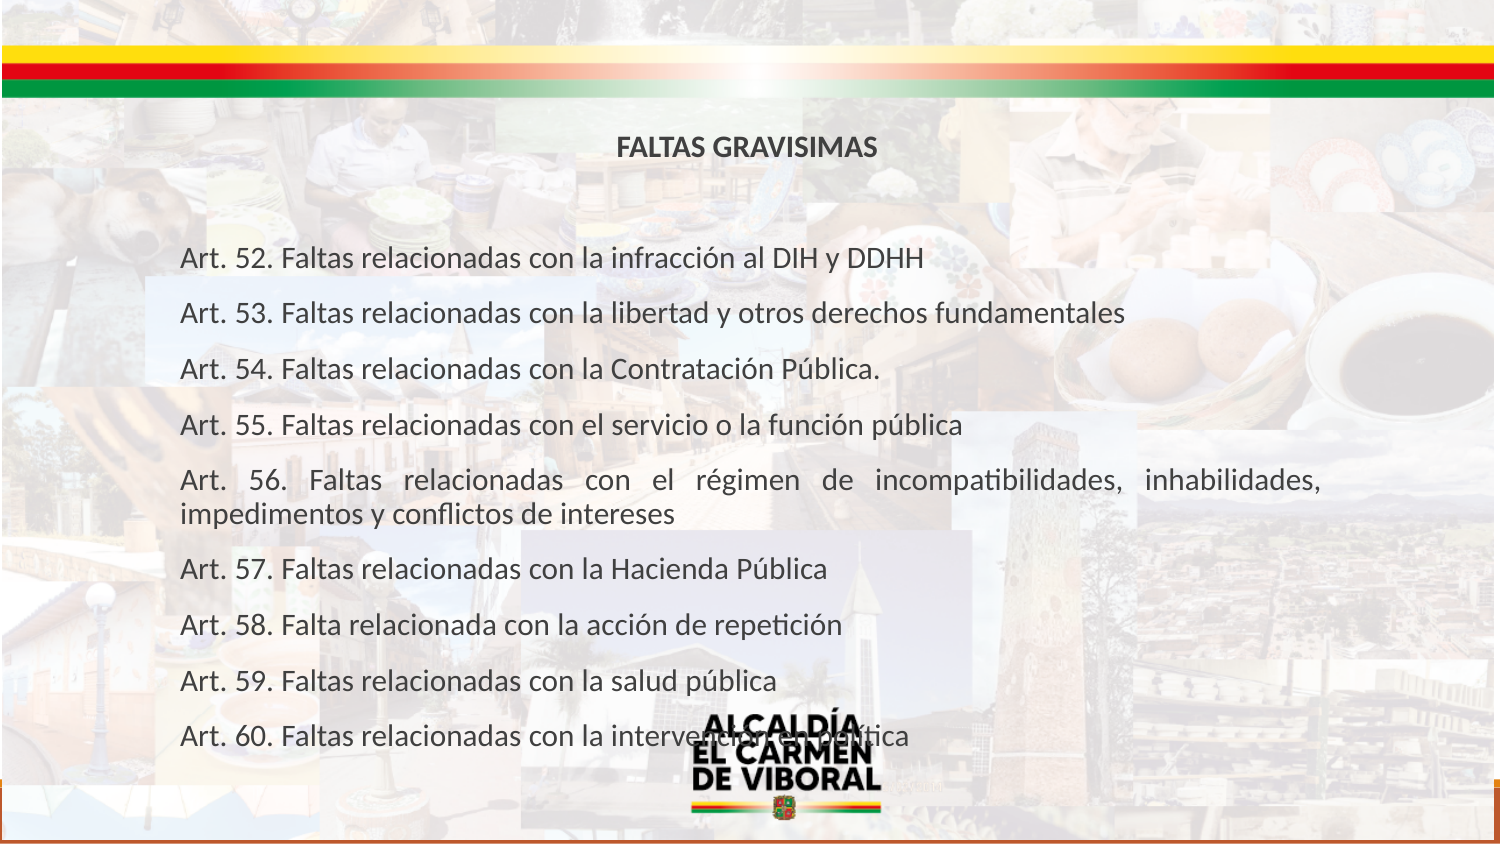

FALTAS GRAVISIMAS

Art. 52. Faltas relacionadas con la infracción al DIH y DDHH
Art. 53. Faltas relacionadas con la libertad y otros derechos fundamentales
Art. 54. Faltas relacionadas con la Contratación Pública.
Art. 55. Faltas relacionadas con el servicio o la función pública
Art. 56. Faltas relacionadas con el régimen de incompatibilidades, inhabilidades, impedimentos y conflictos de intereses
Art. 57. Faltas relacionadas con la Hacienda Pública
Art. 58. Falta relacionada con la acción de repetición
Art. 59. Faltas relacionadas con la salud pública
Art. 60. Faltas relacionadas con la intervención en política